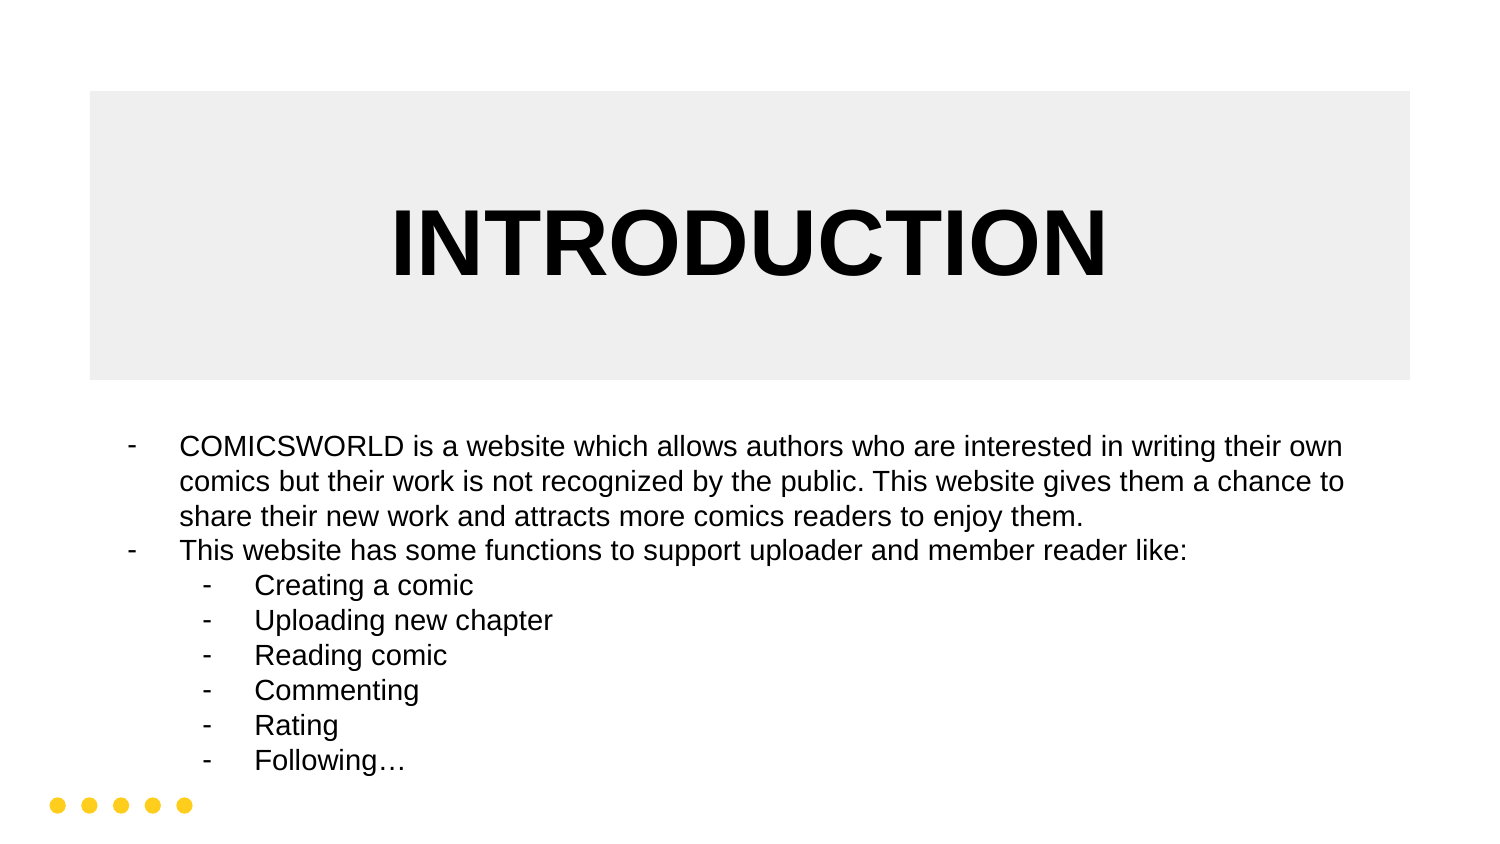

# INTRODUCTION
COMICSWORLD is a website which allows authors who are interested in writing their own comics but their work is not recognized by the public. This website gives them a chance to share their new work and attracts more comics readers to enjoy them.
This website has some functions to support uploader and member reader like:
Creating a comic
Uploading new chapter
Reading comic
Commenting
Rating
Following…